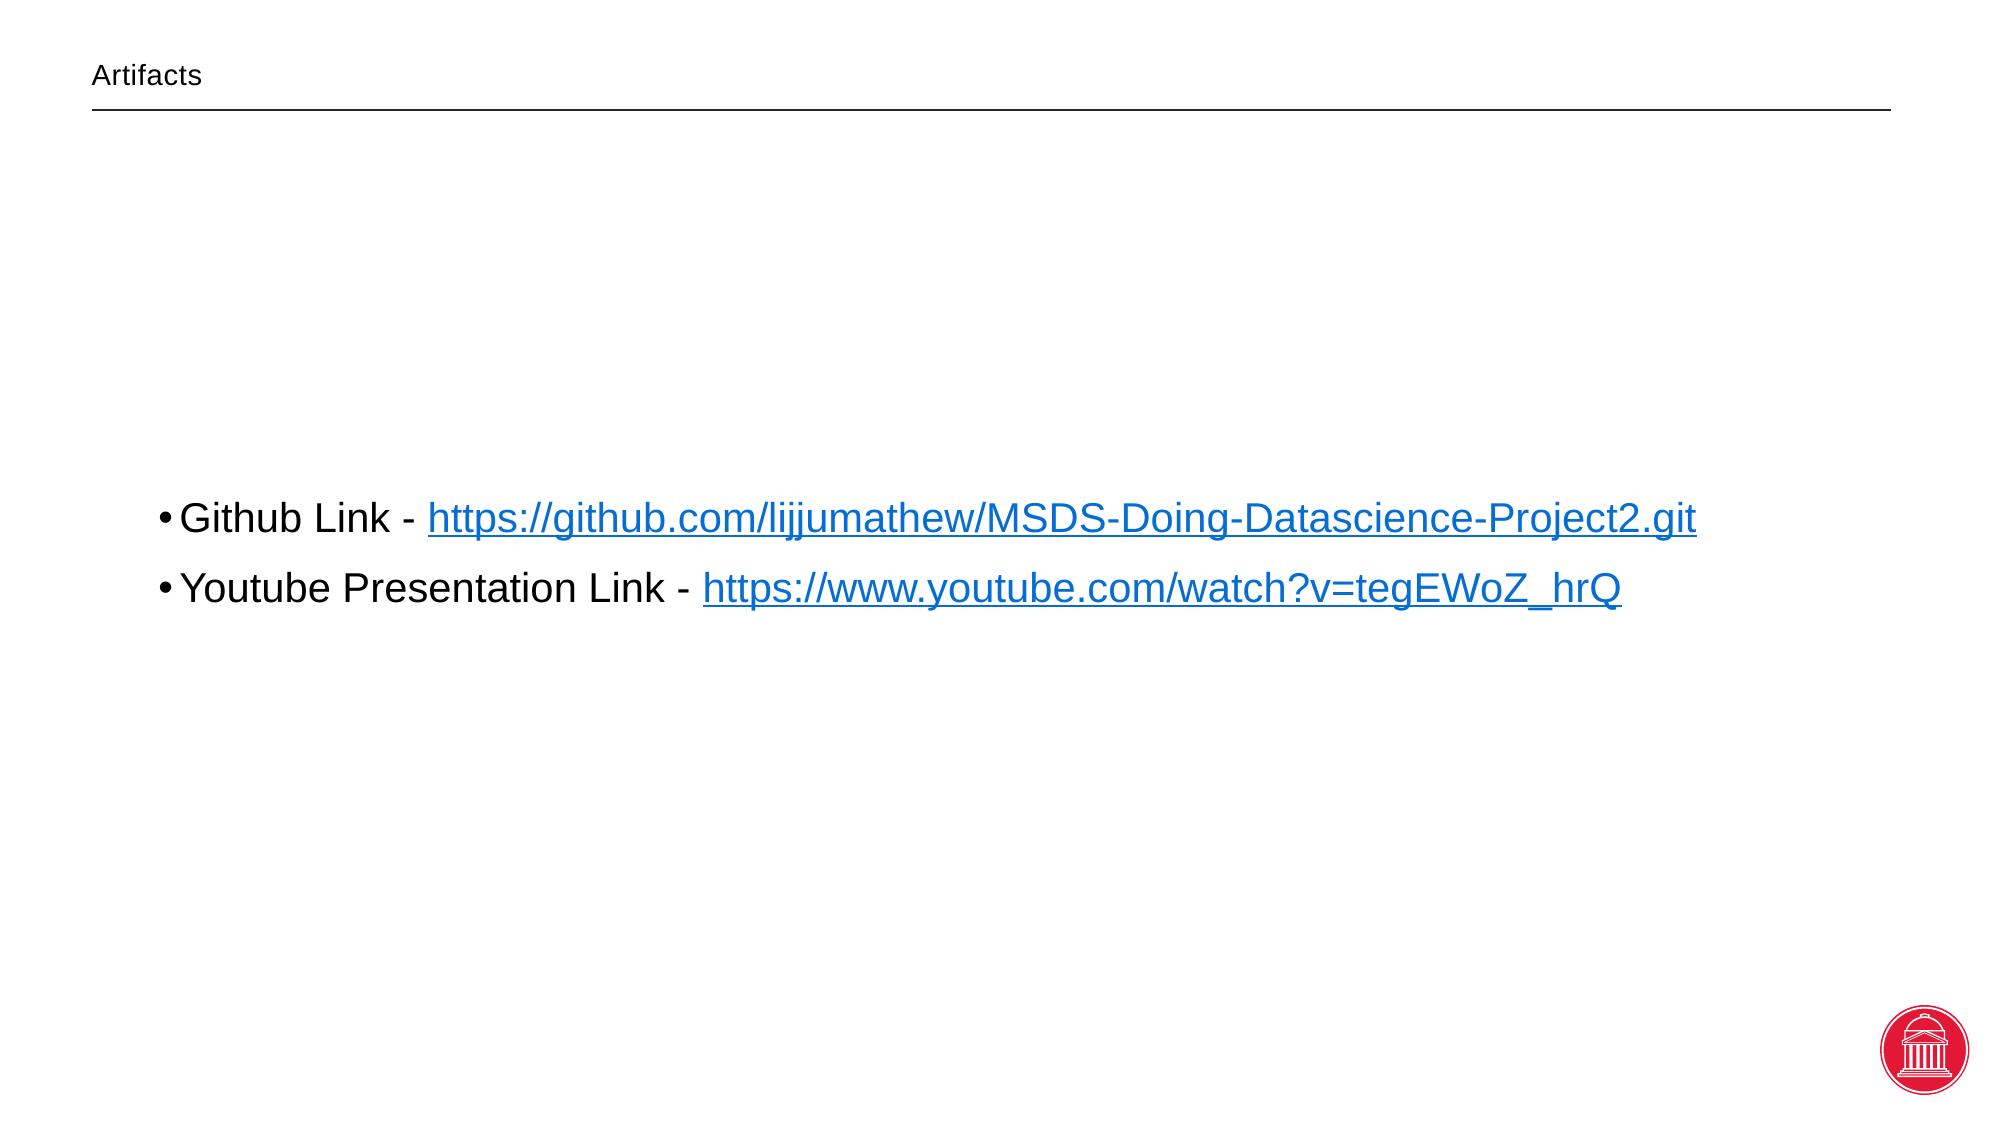

# Artifacts
Github Link - https://github.com/lijjumathew/MSDS-Doing-Datascience-Project2.git
Youtube Presentation Link - https://www.youtube.com/watch?v=tegEWoZ_hrQ